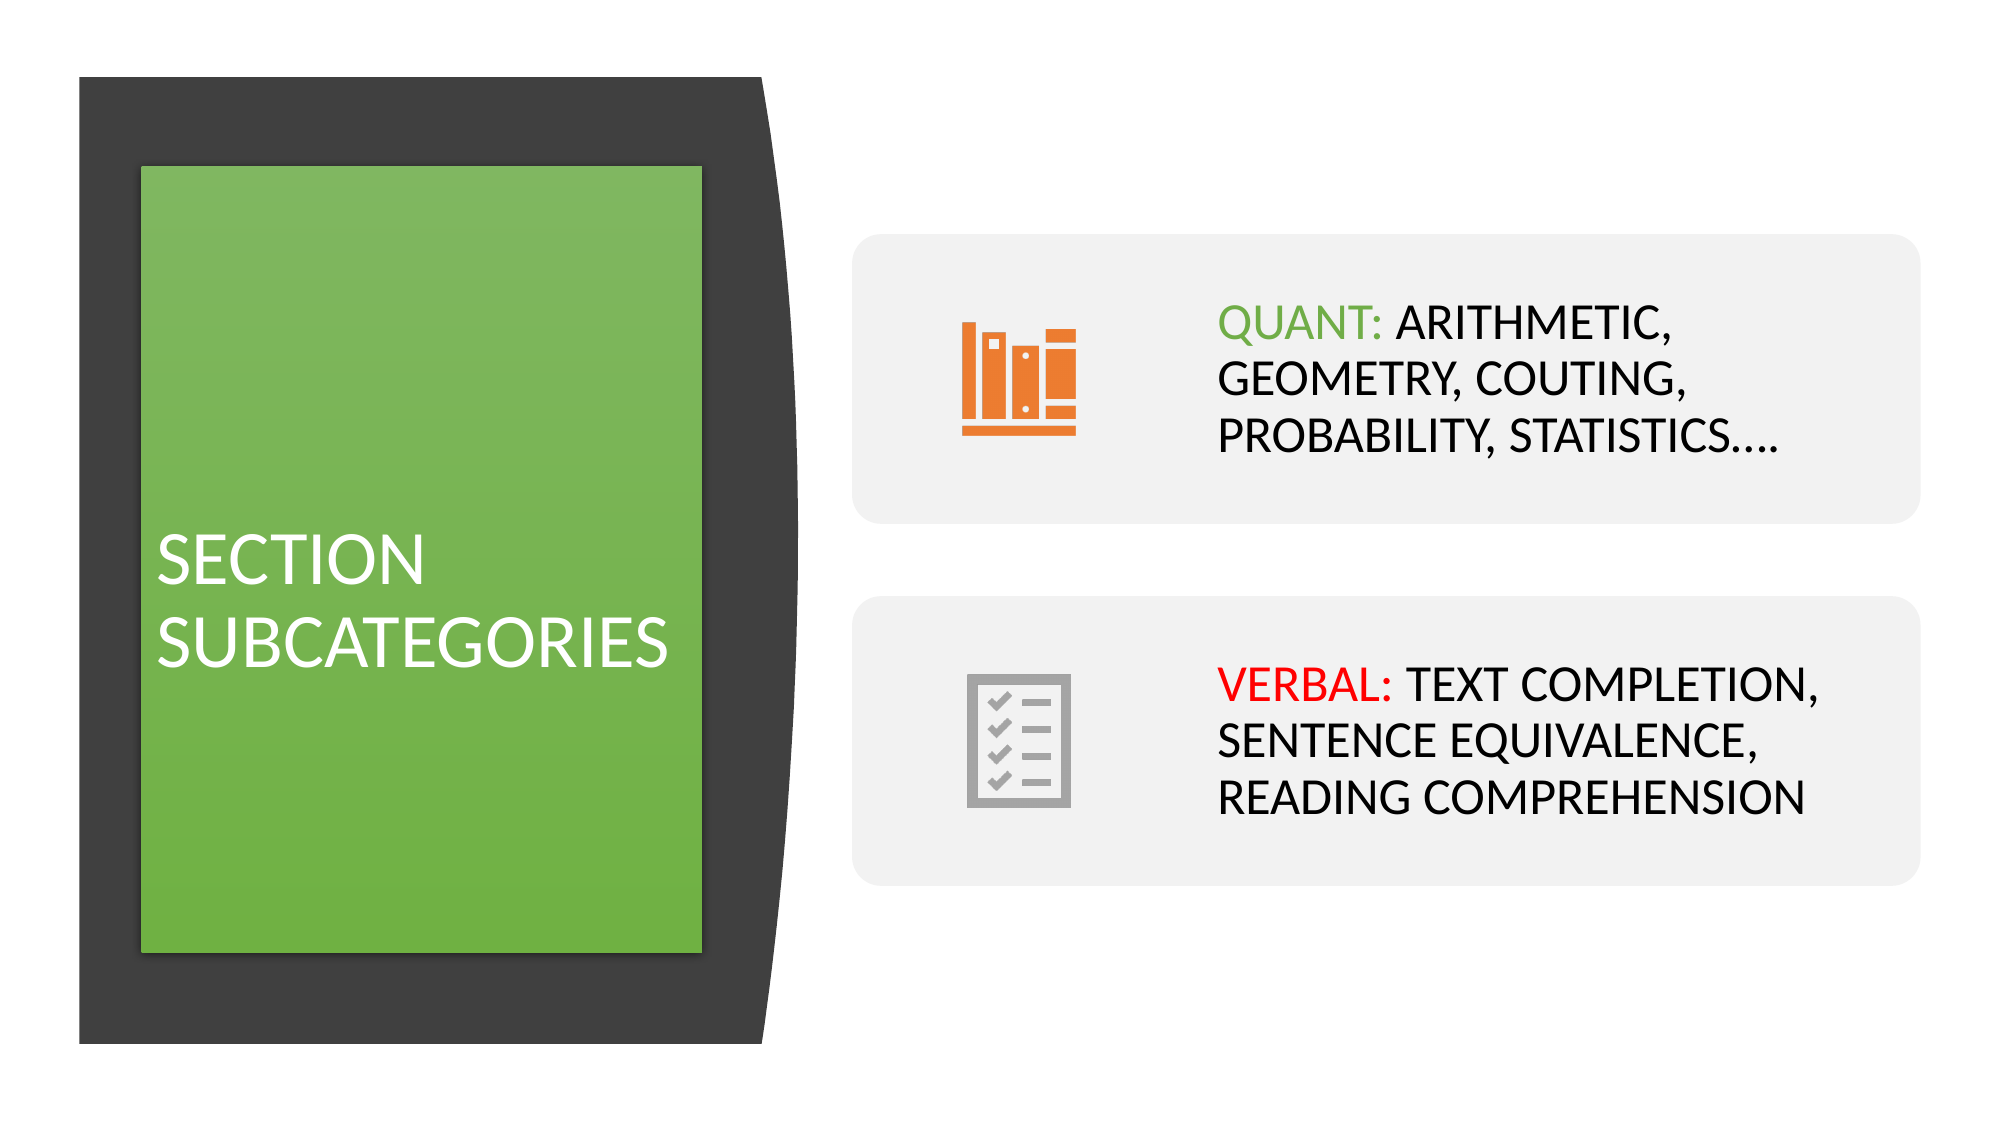

QUANT: ARITHMETIC, GEOMETRY, COUTING, PROBABILITY, STATISTICS….
VERBAL: TEXT COMPLETION, SENTENCE EQUIVALENCE, READING COMPREHENSION

# SECTION SUBCATEGORIES